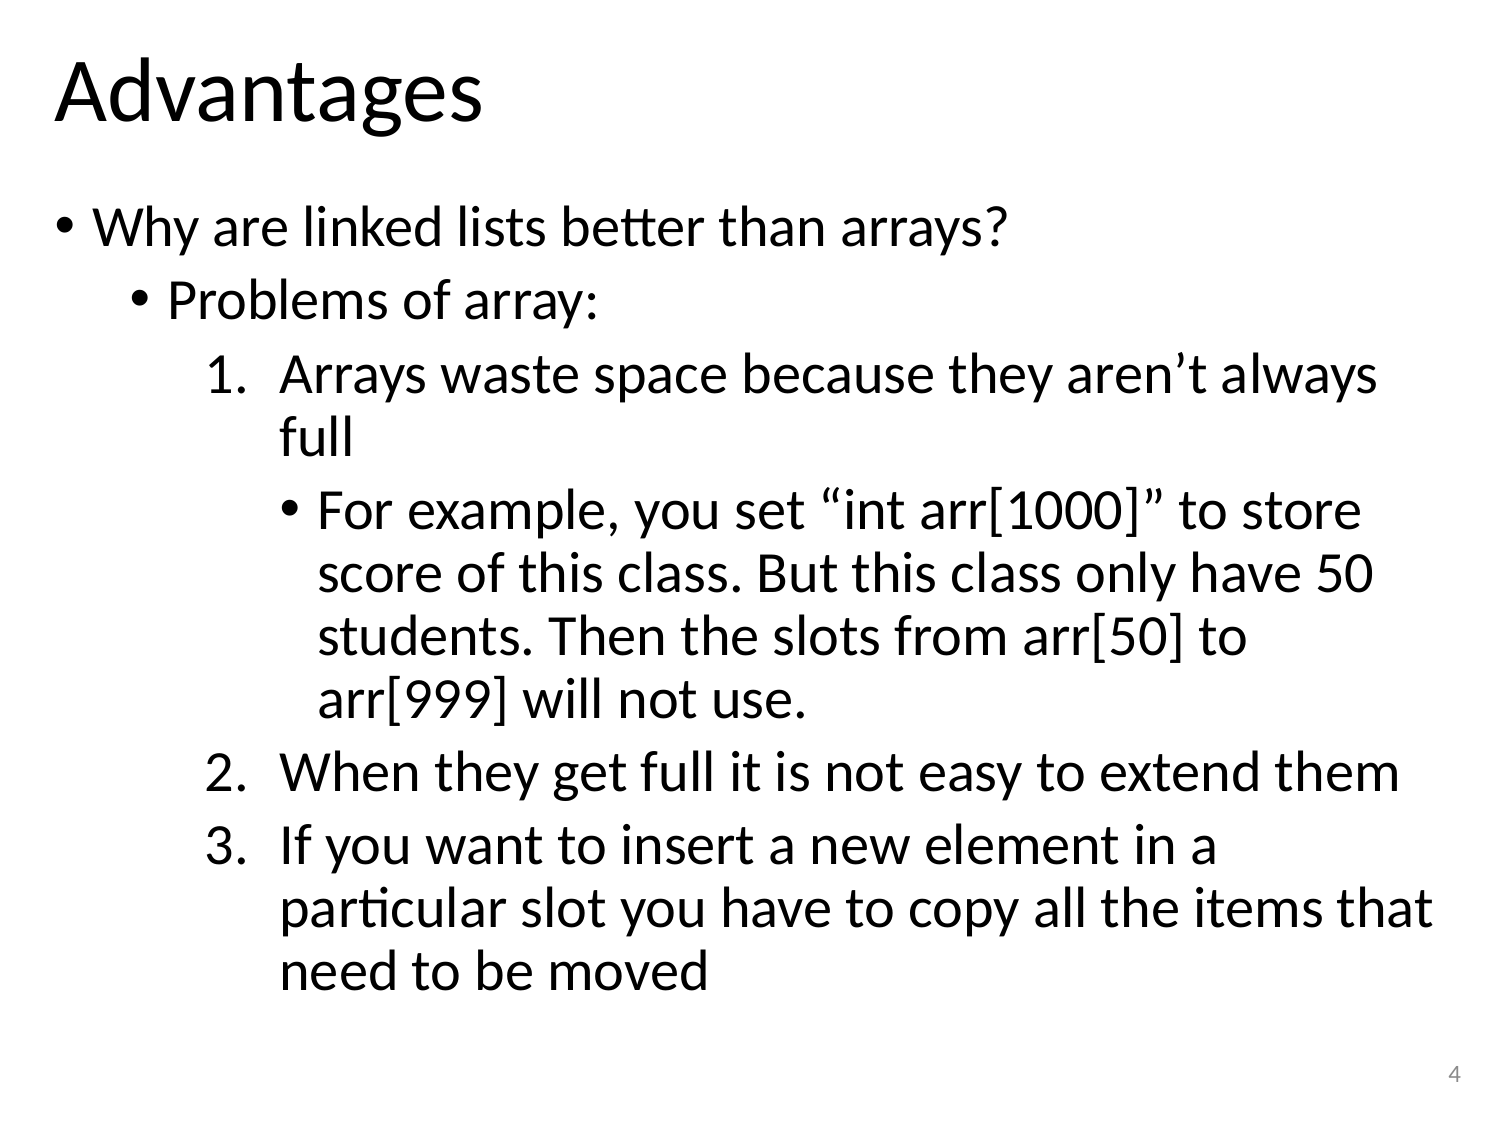

# Advantages
Why are linked lists better than arrays?
Problems of array:
Arrays waste space because they aren’t always full
For example, you set “int arr[1000]” to store  score of this class. But this class only have 50 students. Then the slots from arr[50] to arr[999] will not use.
When they get full it is not easy to extend them
If you want to insert a new element in a particular slot you have to copy all the items that need to be moved
4